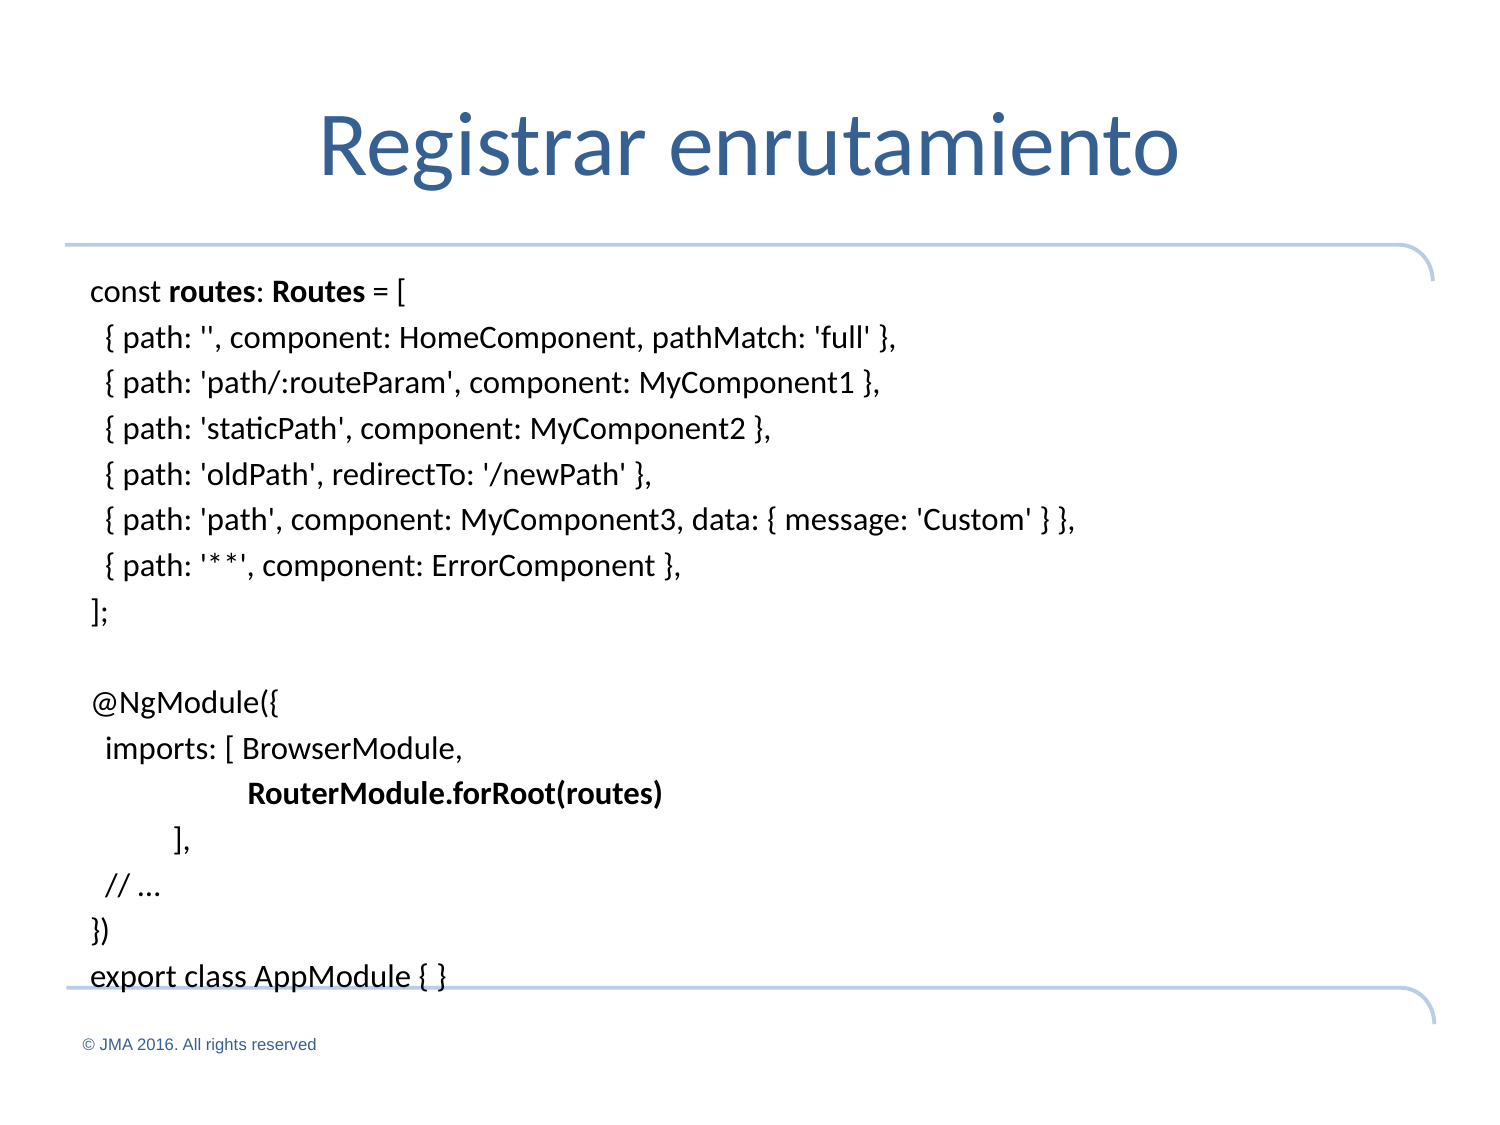

# Registrar enrutamiento
const routes: Routes = [
  { path: '', component: HomeComponent, pathMatch: 'full' },
  { path: 'path/:routeParam', component: MyComponent1 },
  { path: 'staticPath', component: MyComponent2 },
  { path: 'oldPath', redirectTo: '/newPath' },
  { path: 'path', component: MyComponent3, data: { message: 'Custom' } },
  { path: '**', component: ErrorComponent },
];

@NgModule({
  imports: [ BrowserModule,
                     RouterModule.forRoot(routes)
           ],
  // …
})
export class AppModule { }